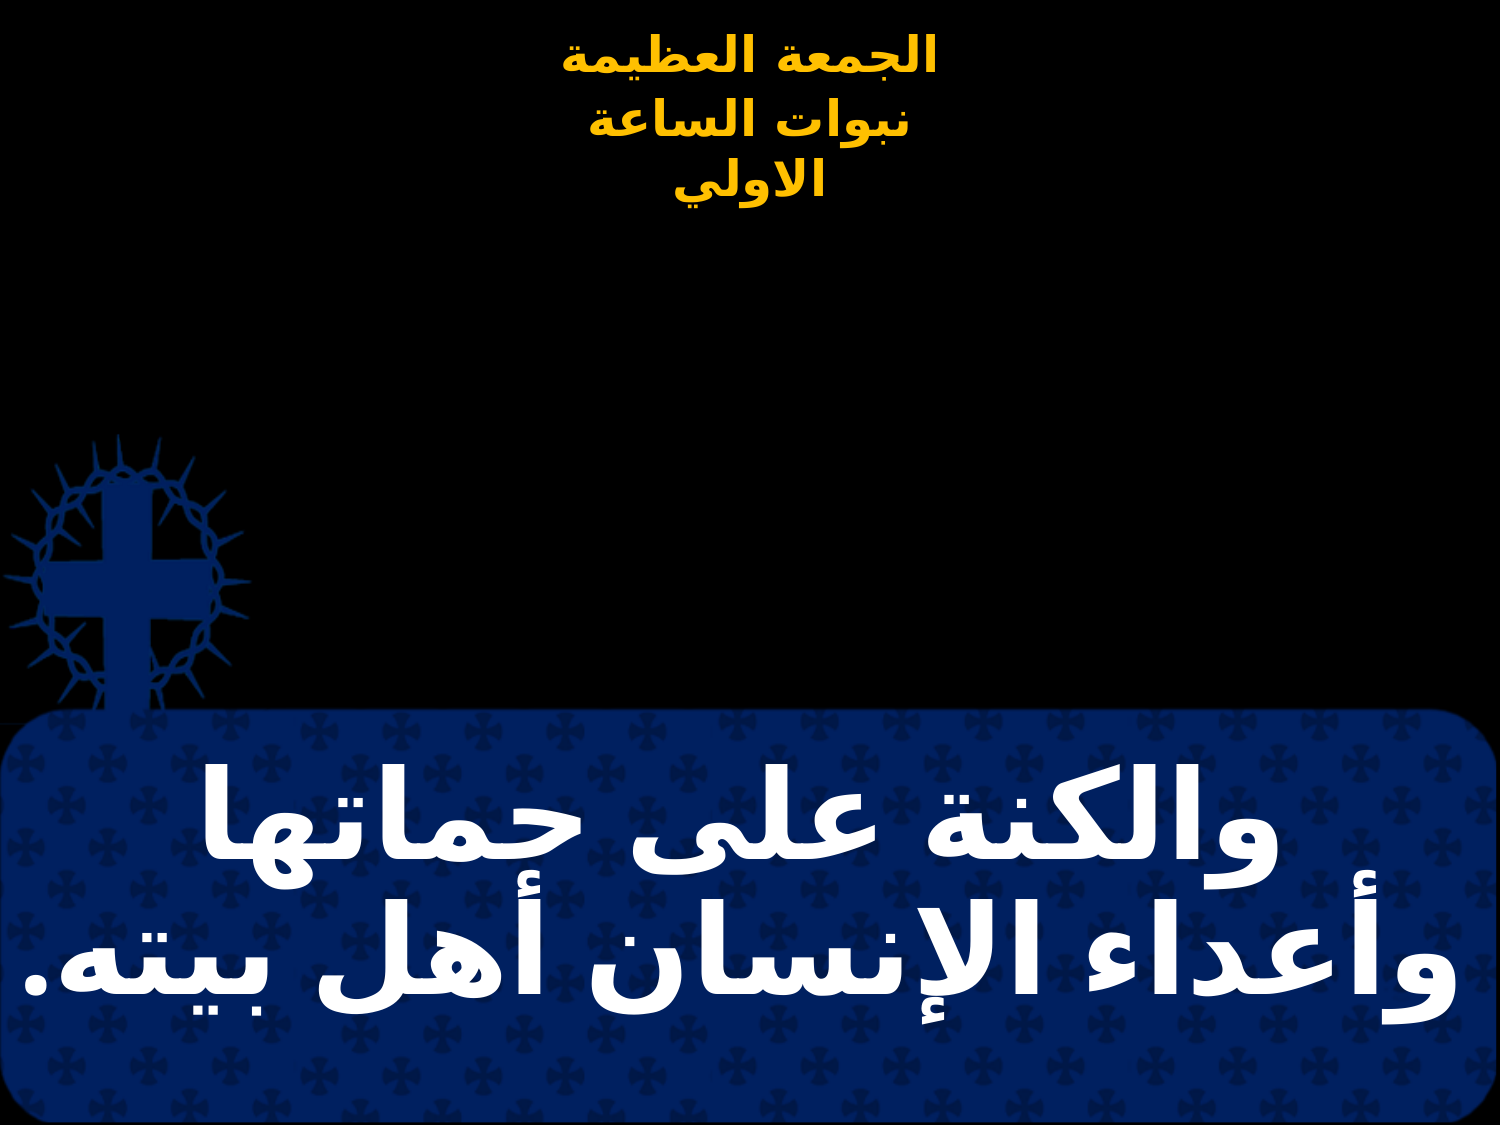

# والكنة على حماتها وأعداء الإنسان أهل بيته.